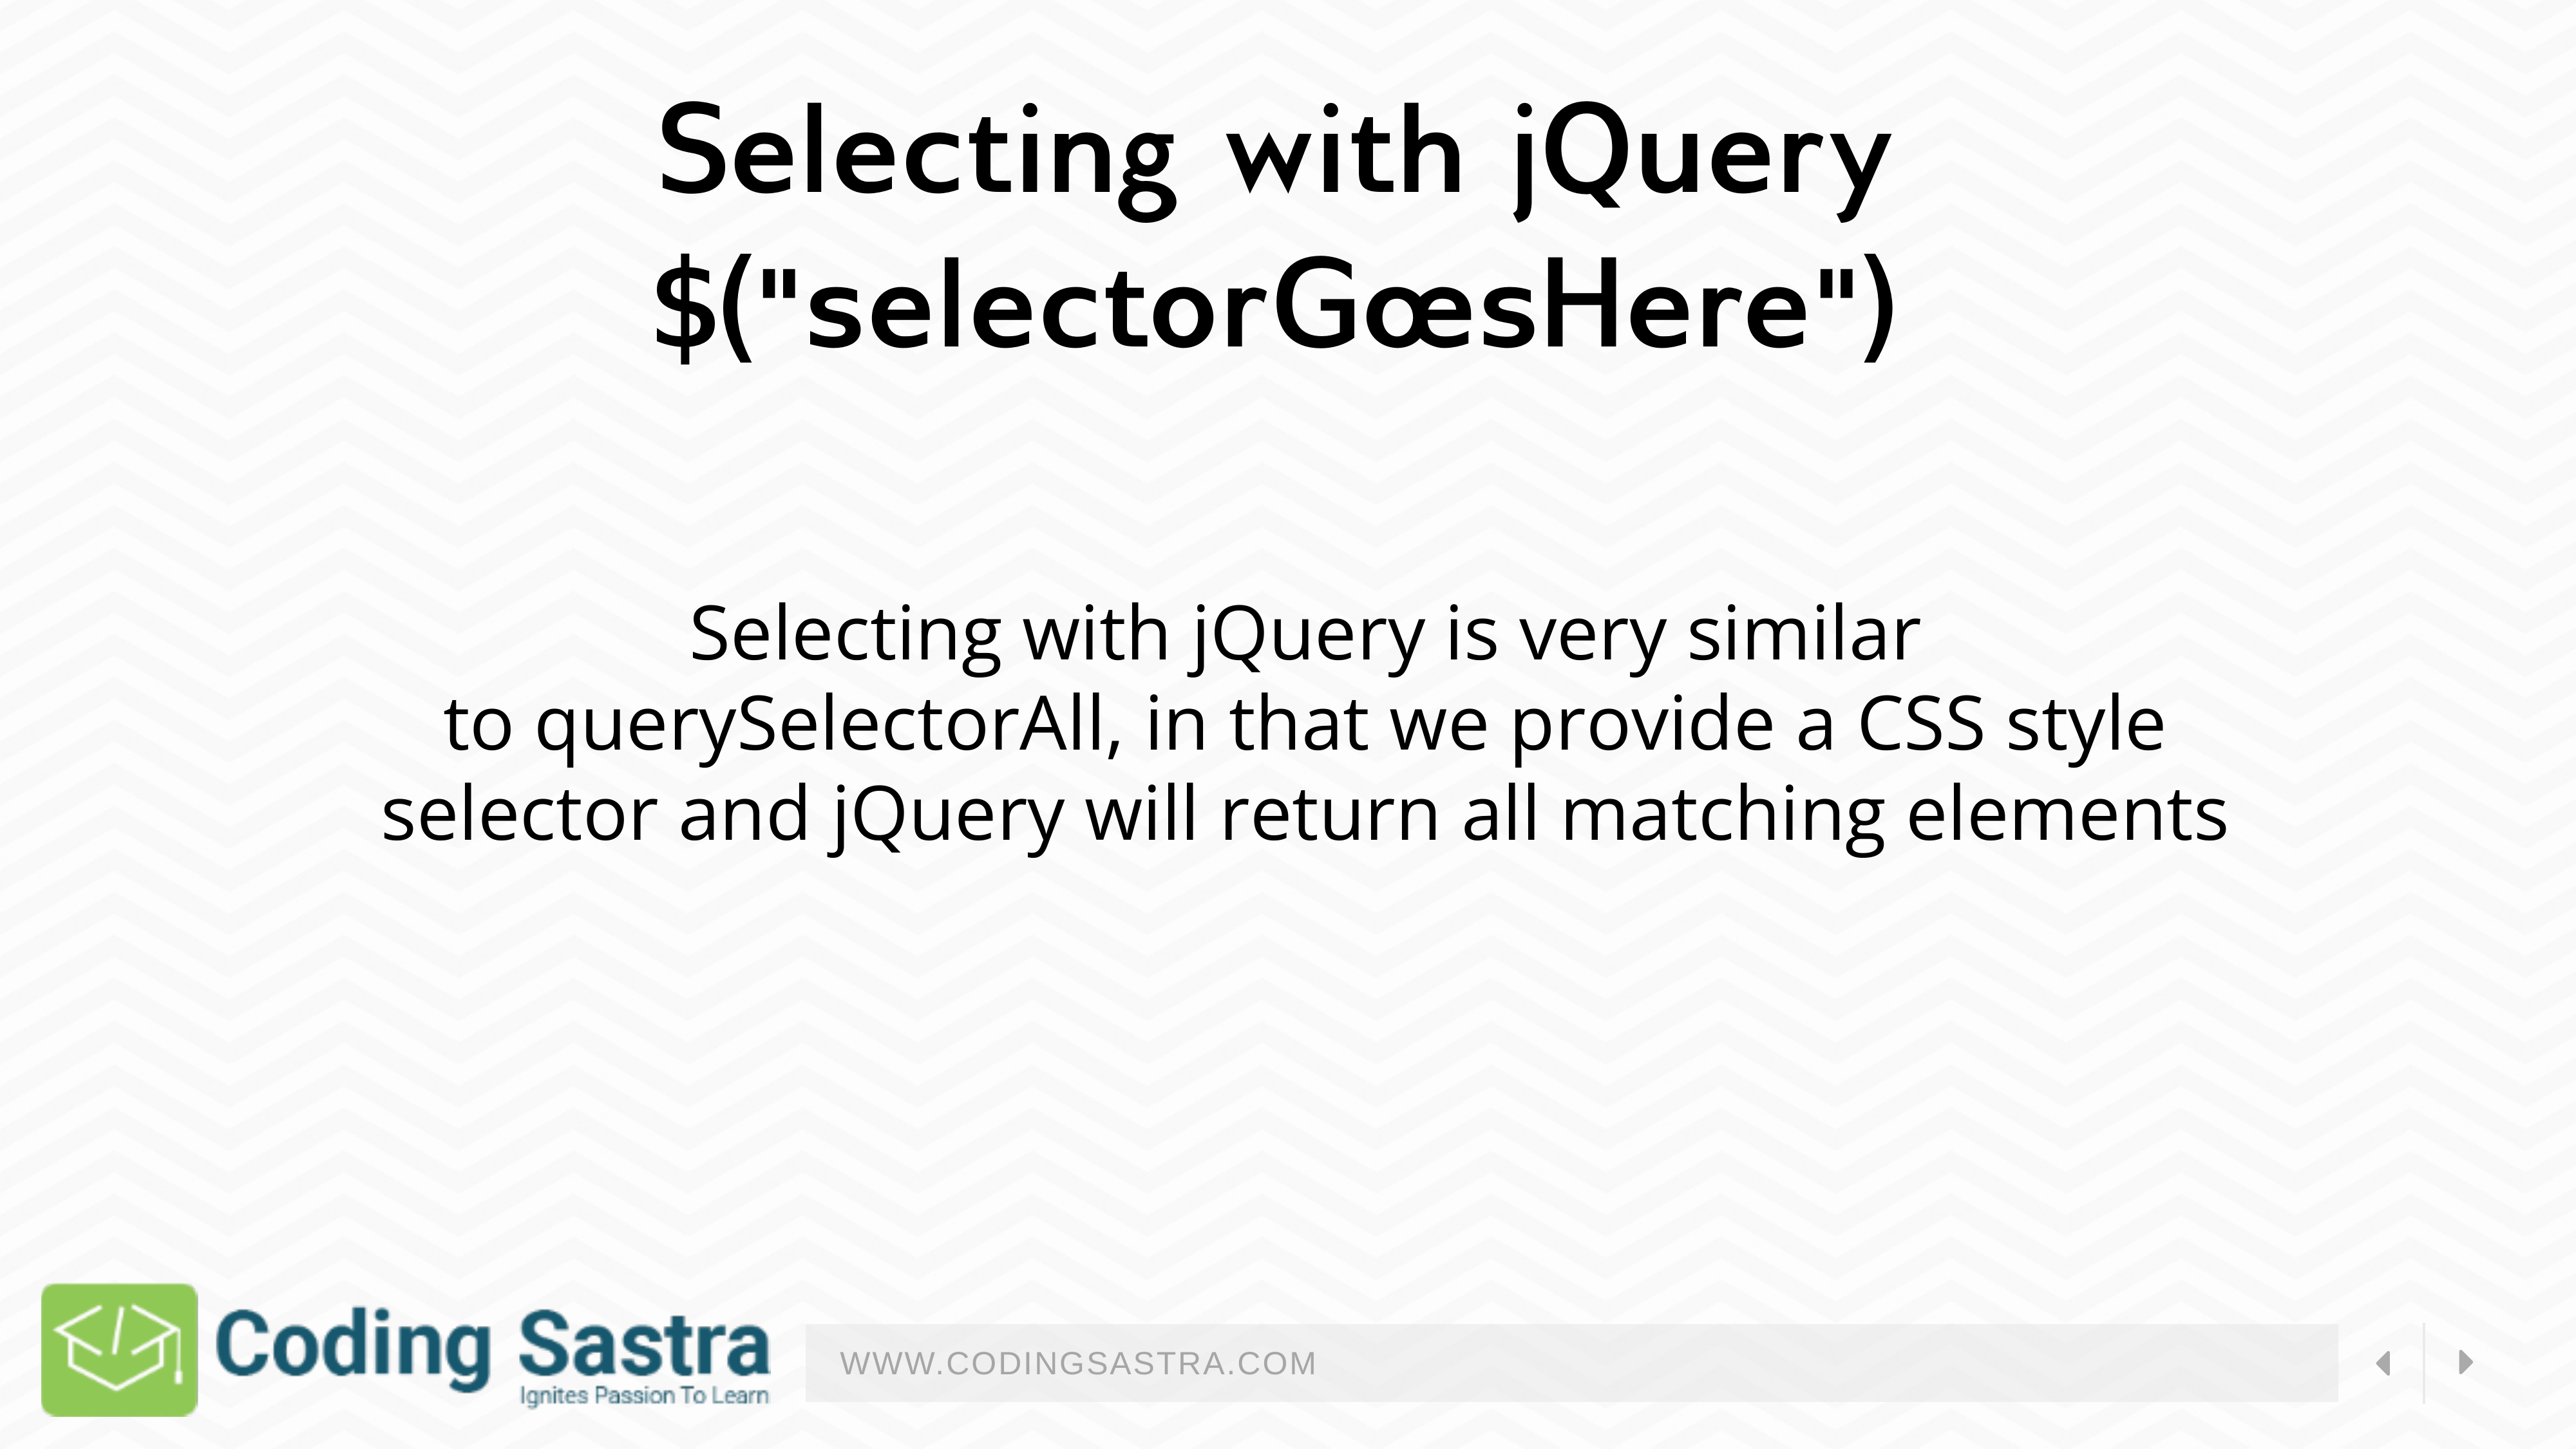

Selecting with jQuery
$("selectorGoesHere")
Selecting with jQuery is very similar to querySelectorAll, in that we provide a CSS style selector and jQuery will return all matching elements